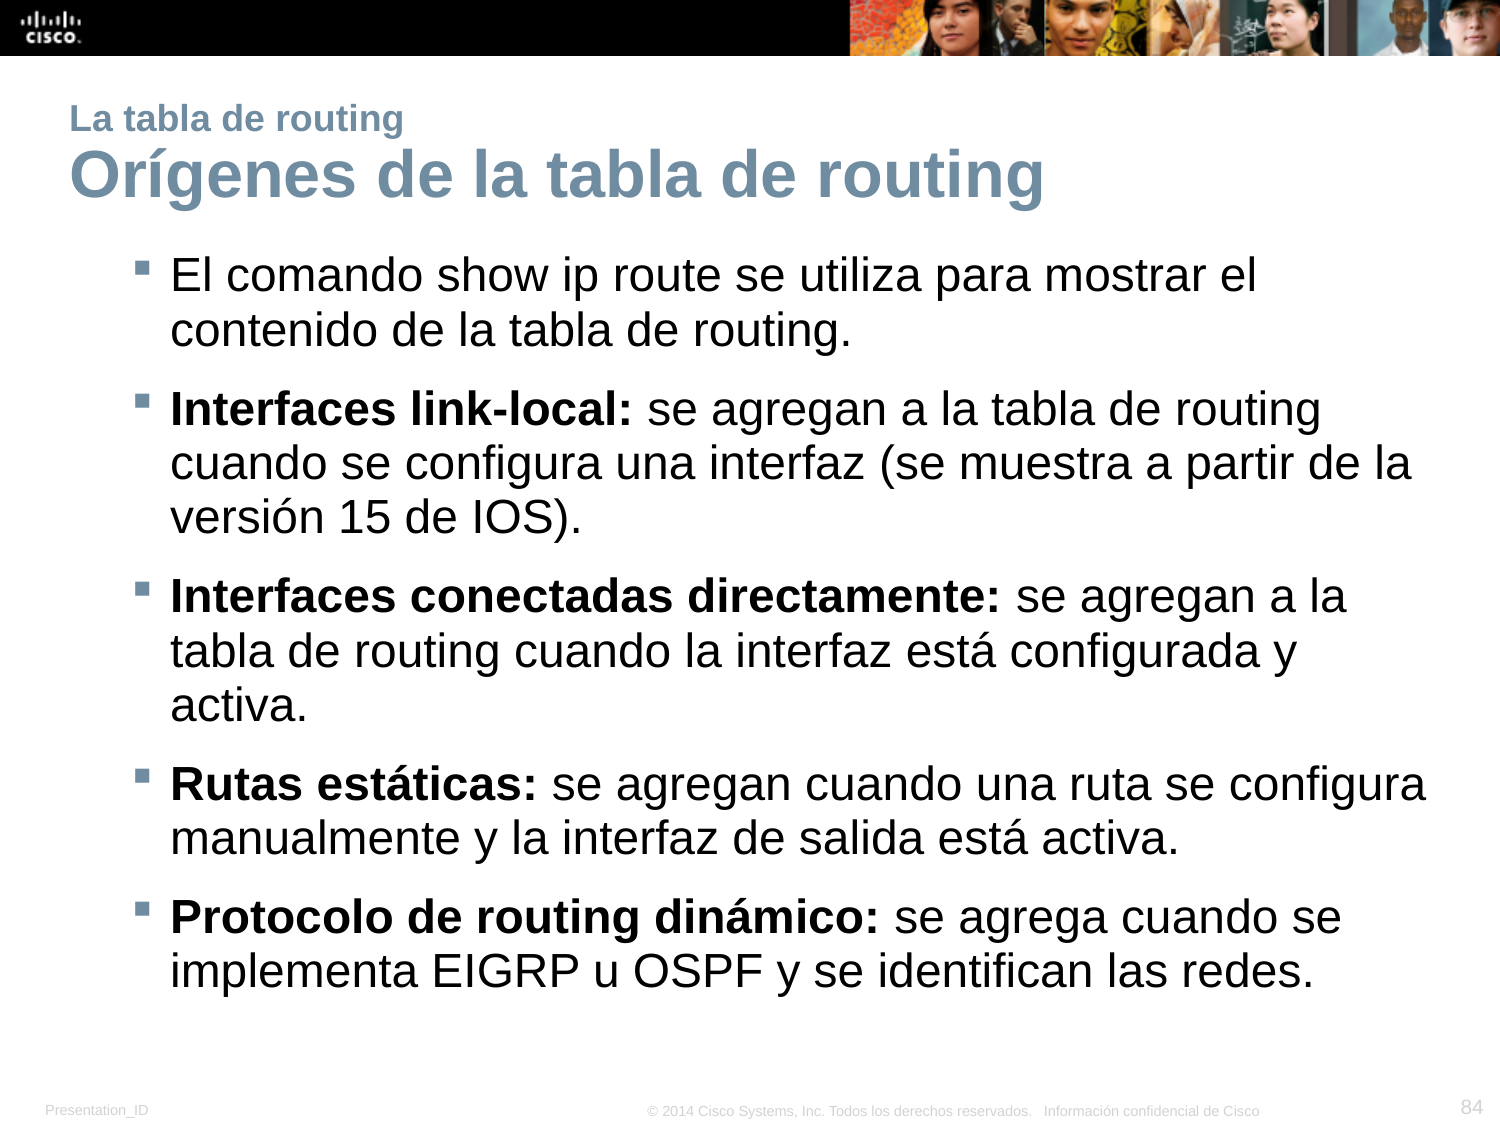

# La tabla de routing Orígenes de la tabla de routing

El comando show ip route se utiliza para mostrar el contenido de la tabla de routing.
Interfaces link-local: se agregan a la tabla de routing cuando se configura una interfaz (se muestra a partir de la versión 15 de IOS).
Interfaces conectadas directamente: se agregan a la tabla de routing cuando la interfaz está configurada y activa.
Rutas estáticas: se agregan cuando una ruta se configura manualmente y la interfaz de salida está activa.
Protocolo de routing dinámico: se agrega cuando se implementa EIGRP u OSPF y se identifican las redes.